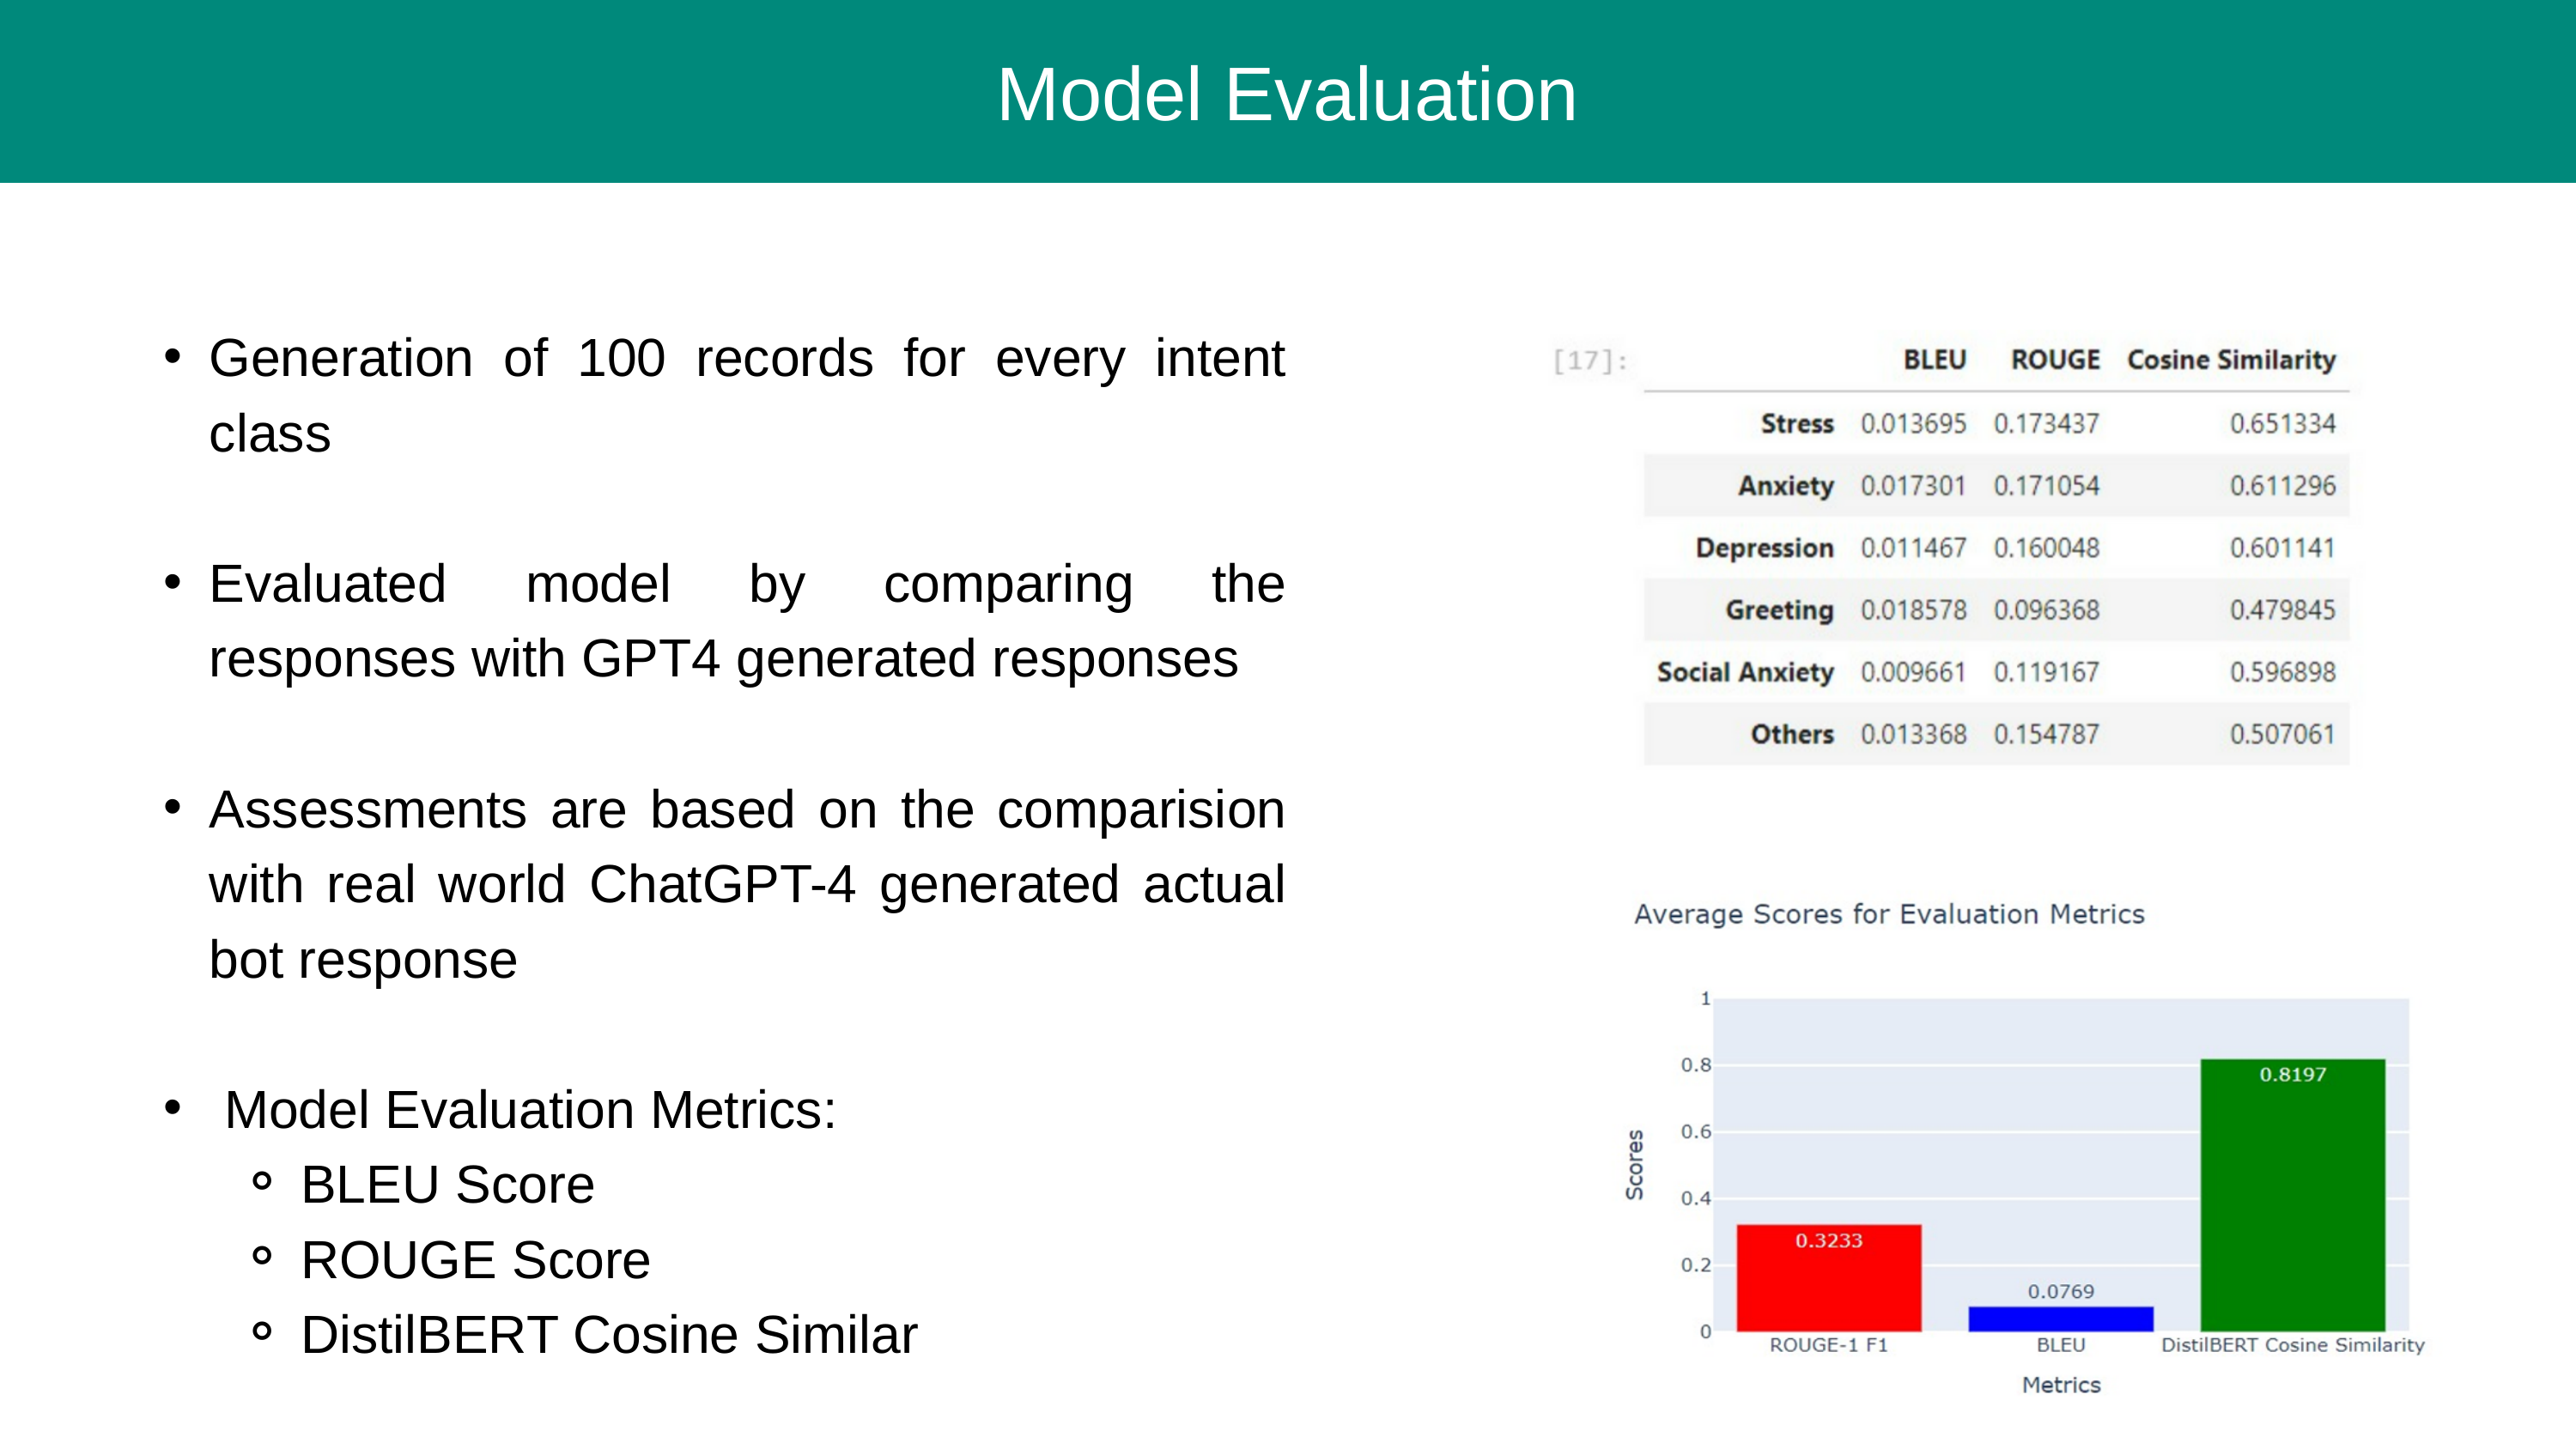

Model Evaluation
Generation of 100 records for every intent class

Evaluated model by comparing the responses with GPT4 generated responses

Assessments are based on the comparision with real world ChatGPT-4 generated actual bot response

 Model Evaluation Metrics:
BLEU Score
ROUGE Score
DistilBERT Cosine Similar